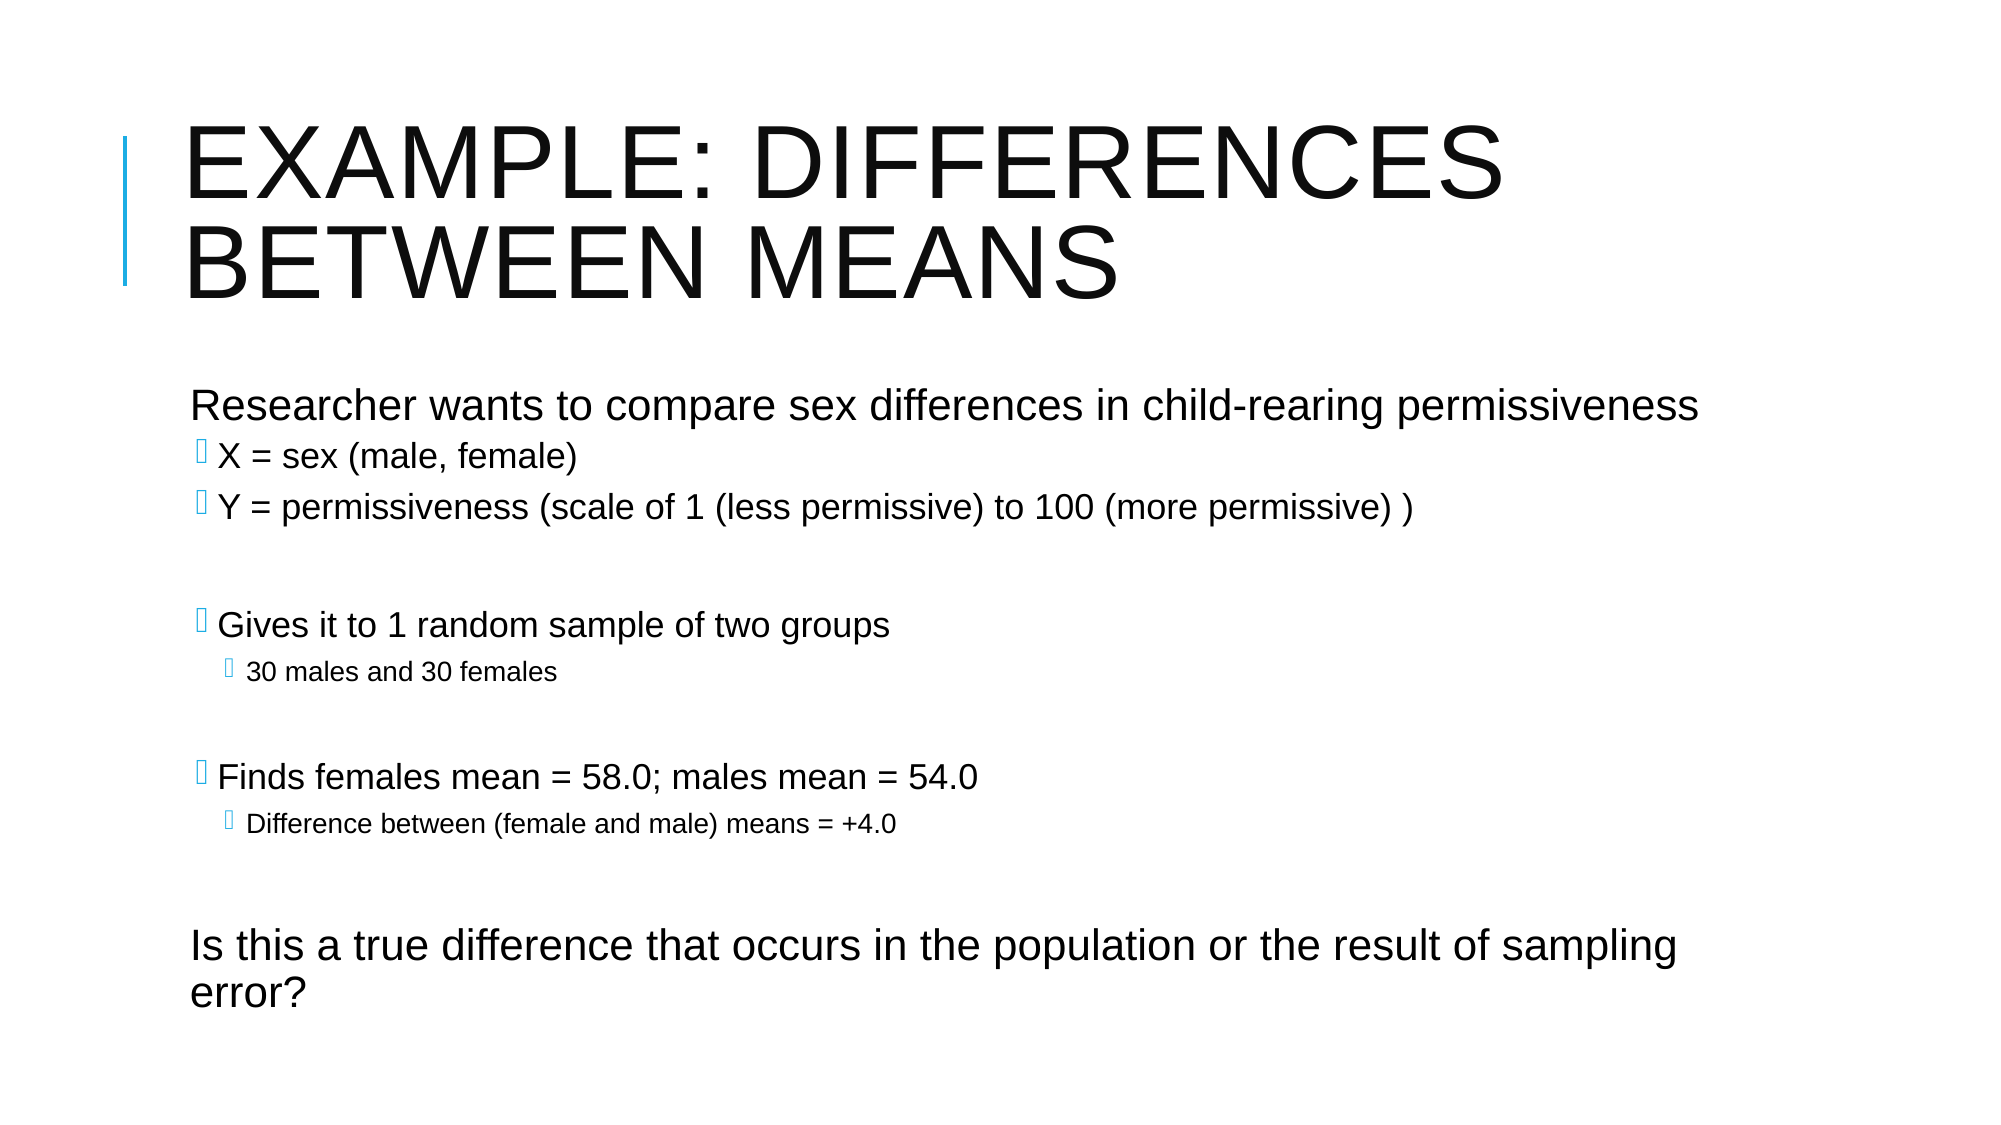

# Example: Differences between Means
Researcher wants to compare sex differences in child-rearing permissiveness
X = sex (male, female)
Y = permissiveness (scale of 1 (less permissive) to 100 (more permissive) )

Gives it to 1 random sample of two groups
30 males and 30 females

Finds females mean = 58.0; males mean = 54.0
Difference between (female and male) means = +4.0

Is this a true difference that occurs in the population or the result of sampling error?